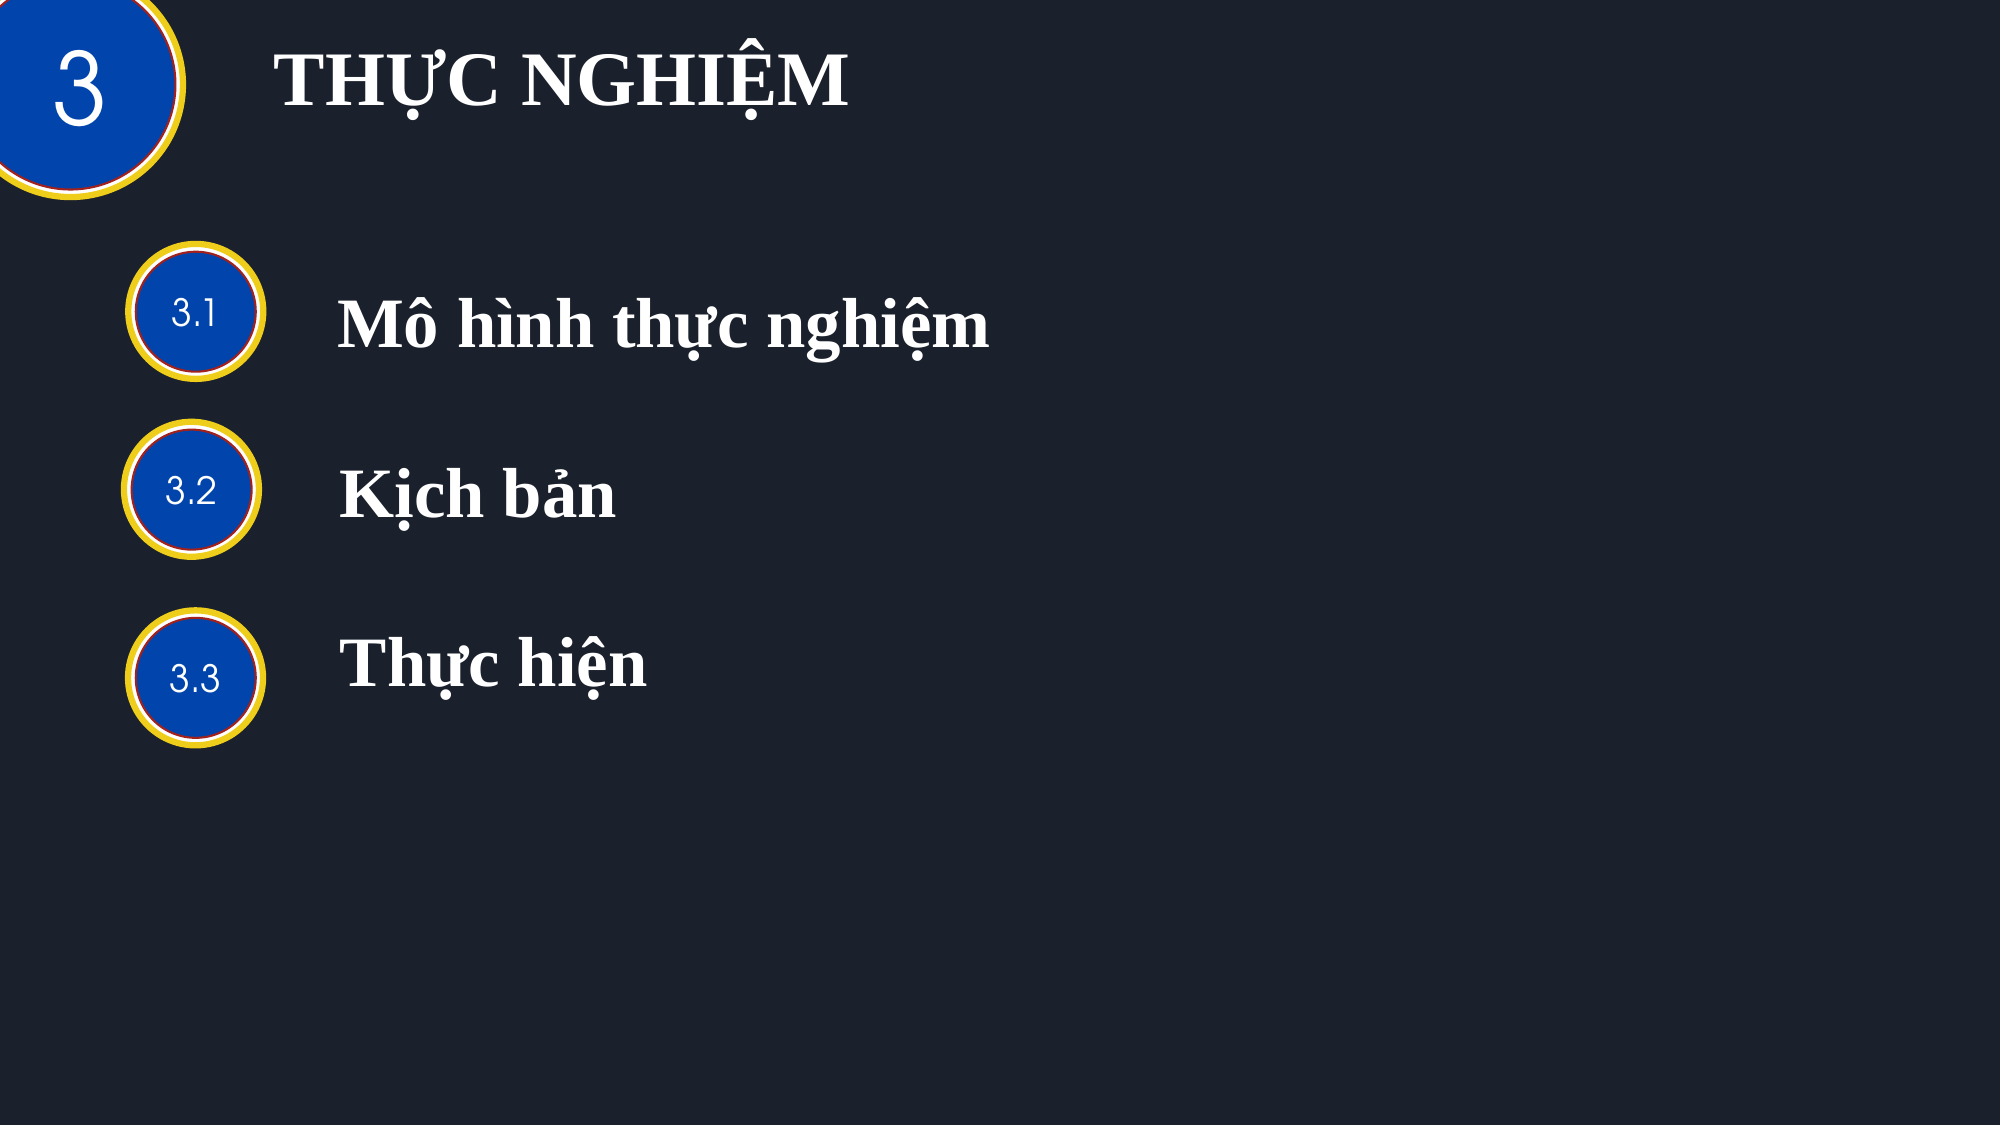

1
1

# THỰC NGHIỆM

2
3

1

3.1

 Mô hình thực nghiệm
1

3.2
Kịch bản
1
Thực hiện

3.3